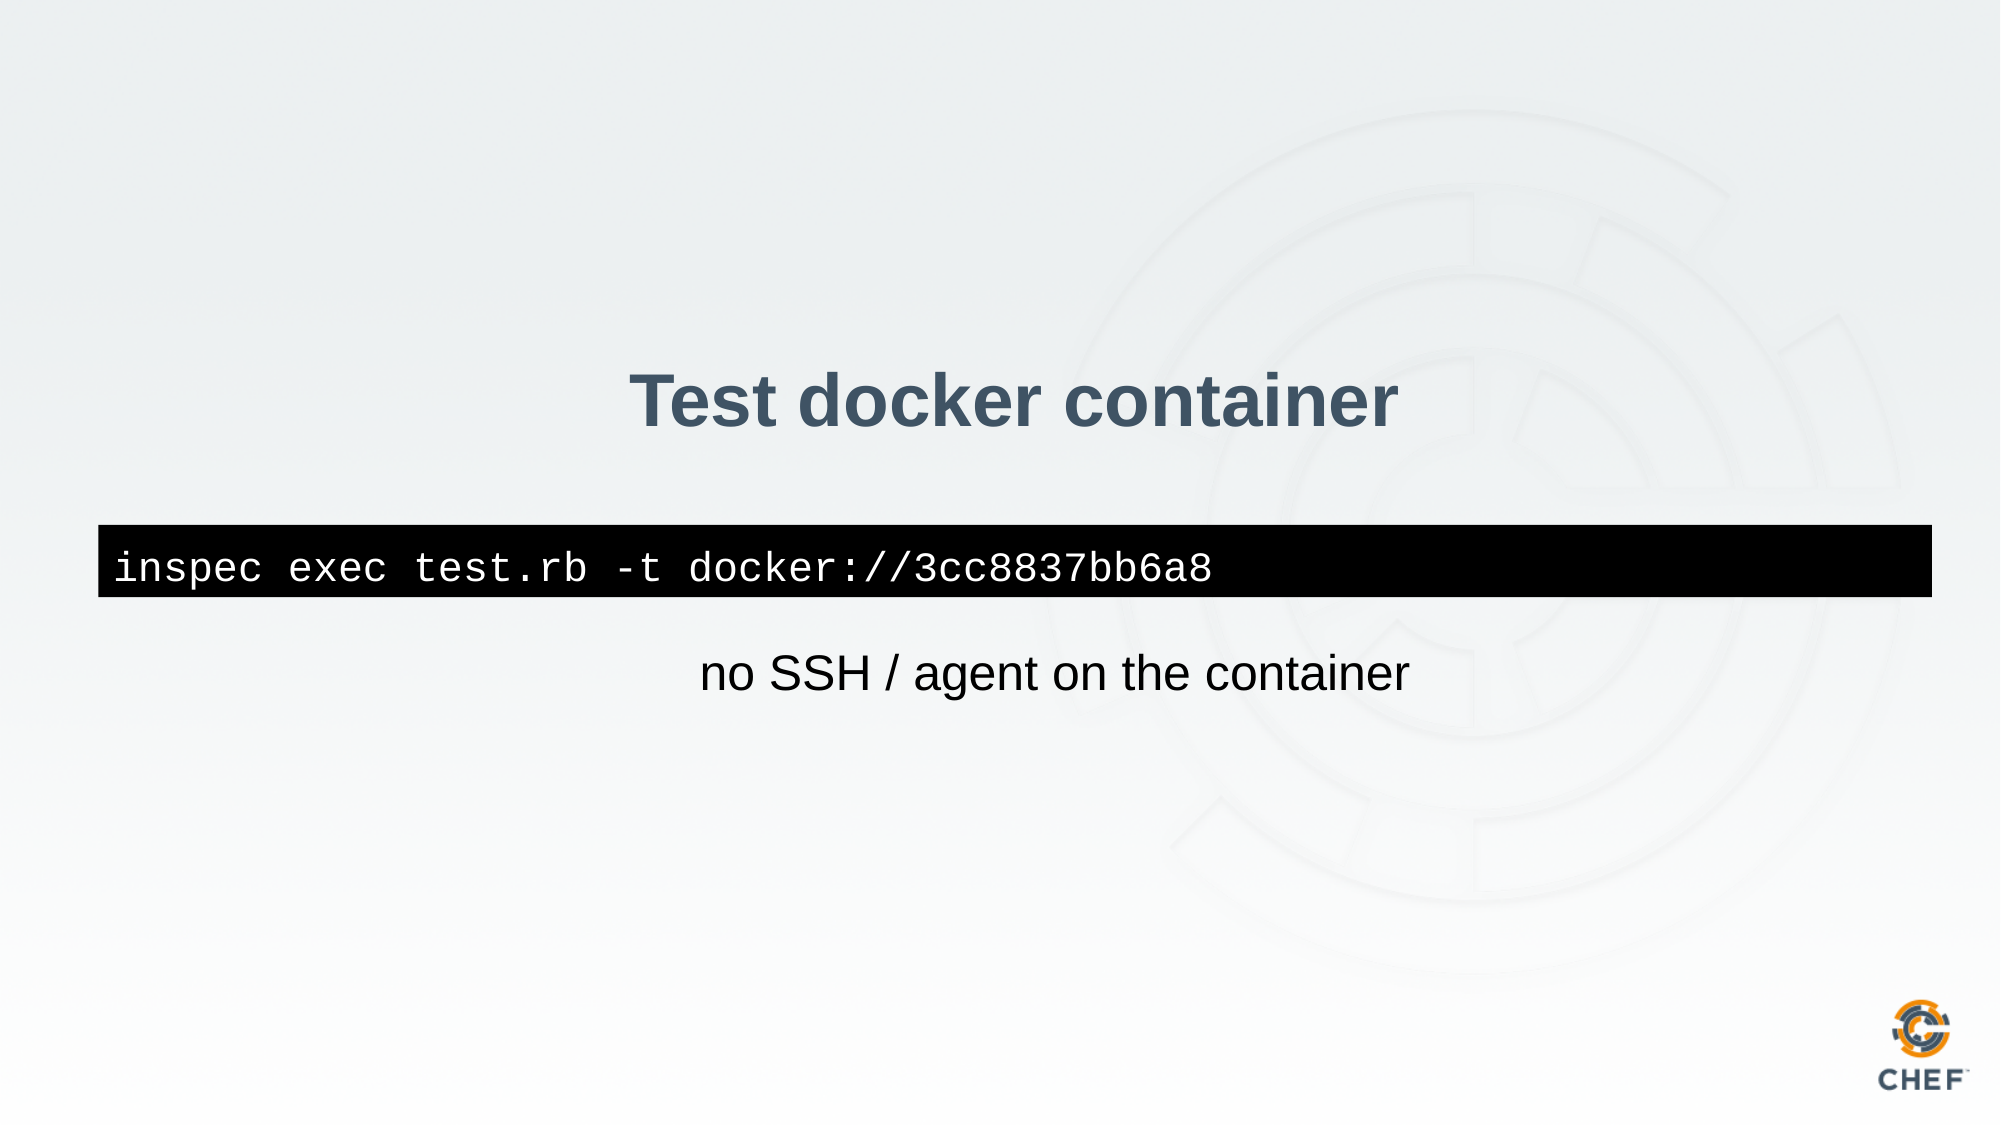

Test docker container
inspec exec test.rb -t docker://3cc8837bb6a8
no SSH / agent on the container